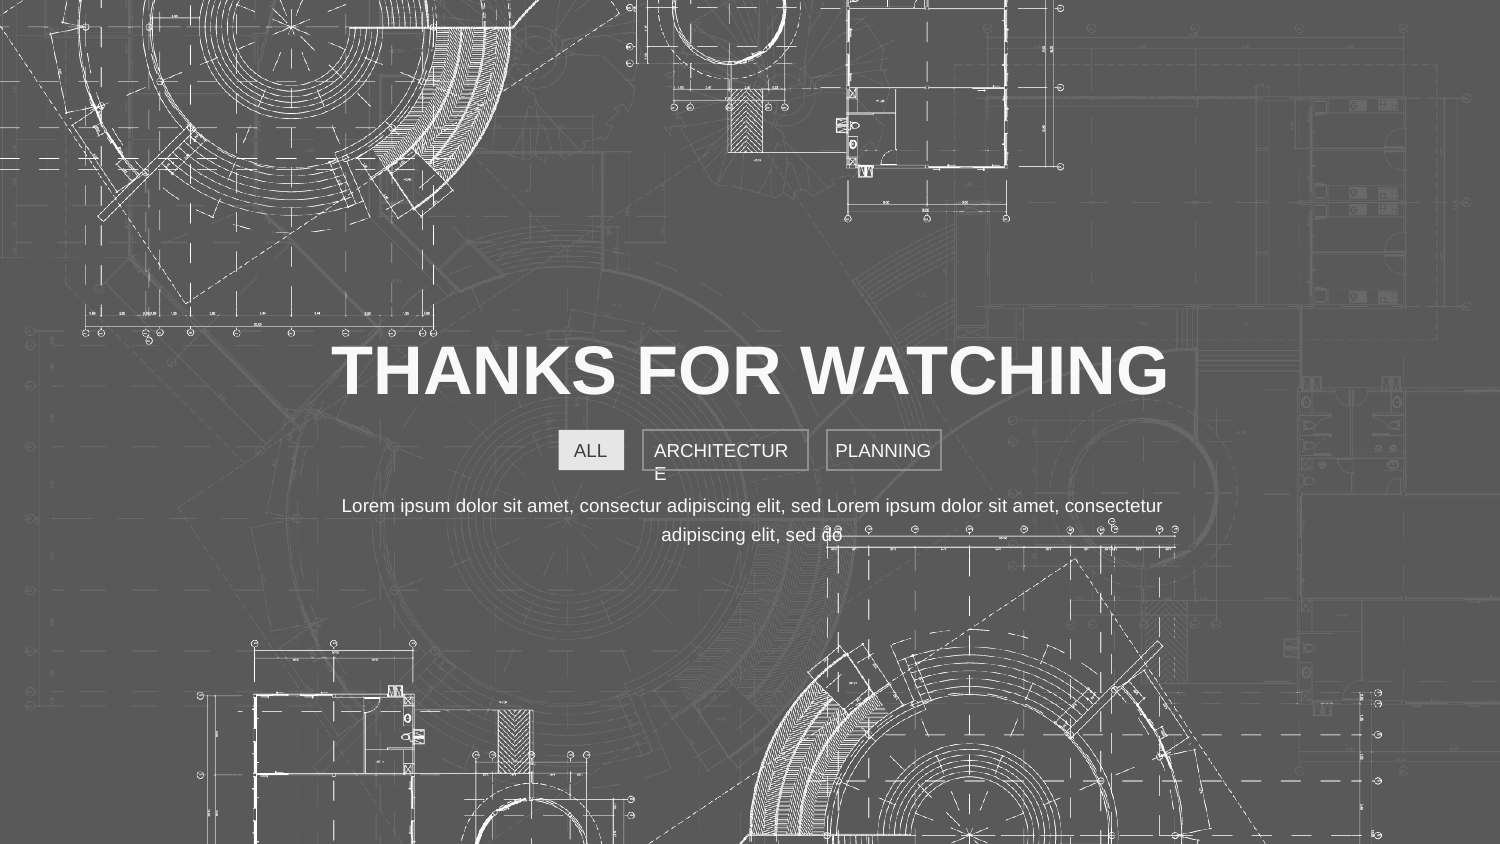

THANKS FOR WATCHING

ARCHITECTURE

PLANNING
ALL
Lorem ipsum dolor sit amet, consectur adipiscing elit, sed Lorem ipsum dolor sit amet, consectetur adipiscing elit, sed do